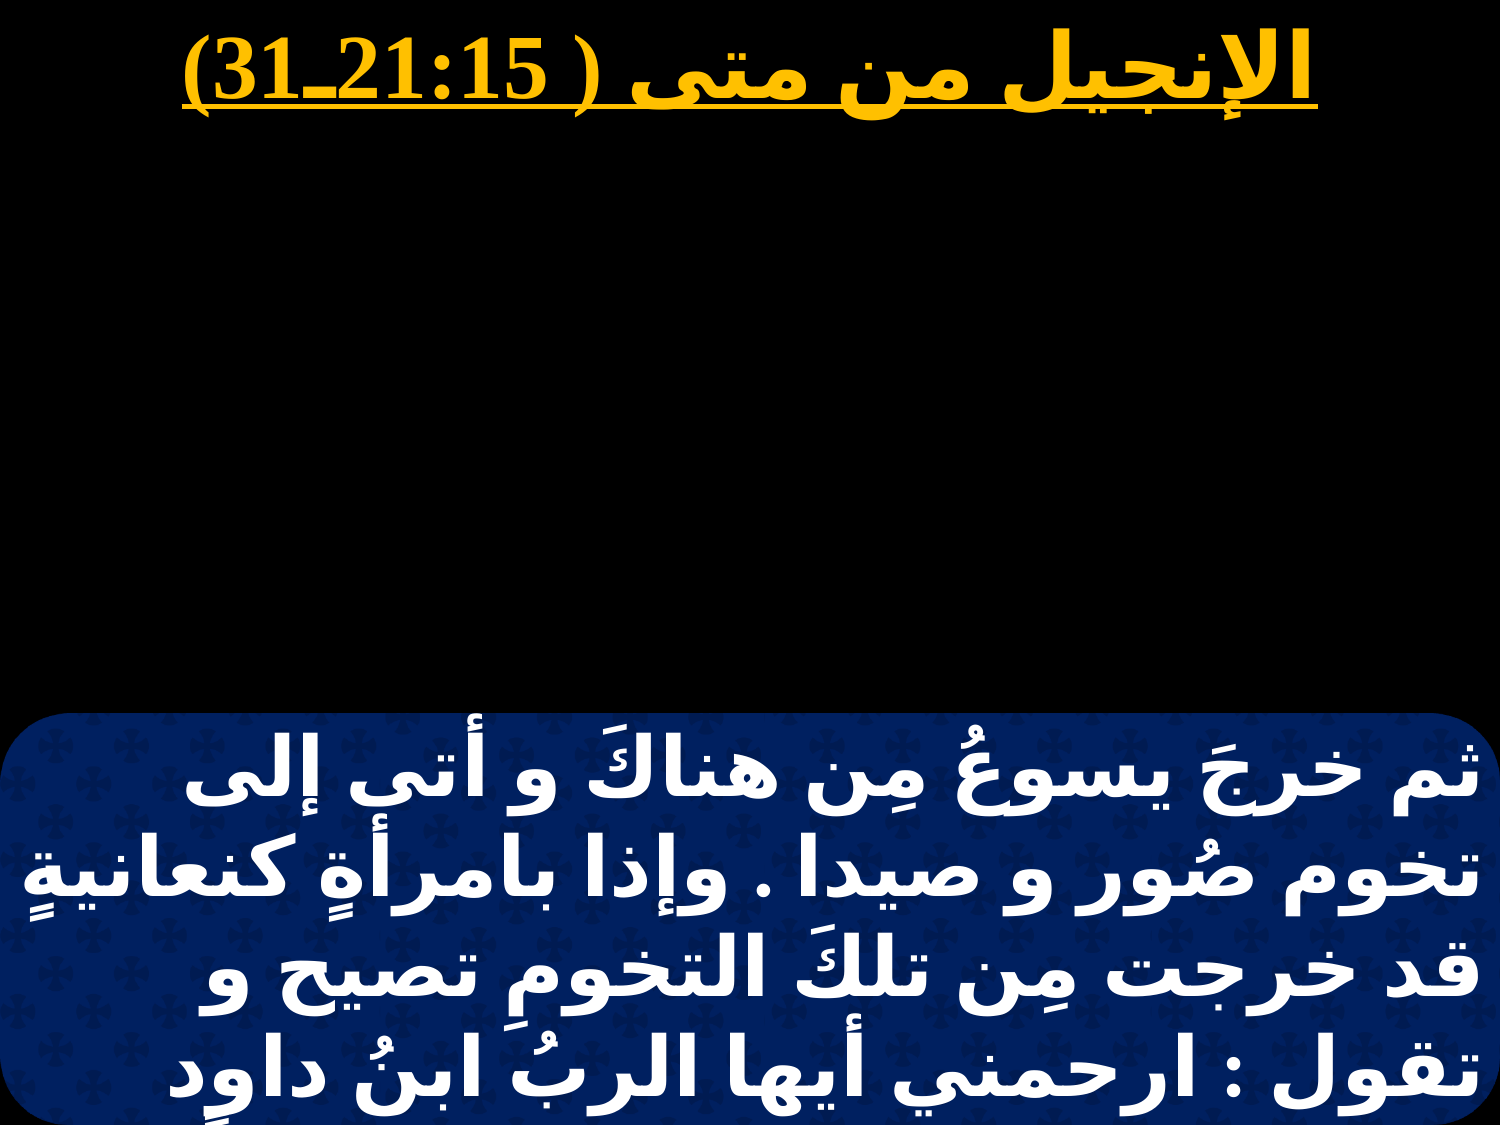

الإنجيل من متى ( 21:15ـ31)
ثم خرجَ يسوعُ مِن هناكَ و أتى إلى تخوم صُور و صيدا . وإذا بامرأةٍ كنعانيةٍ قد خرجت مِن تلكَ التخومِ تصيح و تقول : ارحمني أيها الربُ ابنُ داود فإن ابنتي بها شيطانٌ يُعذبها جداً . فلم يُجبها بكلمةٍ.